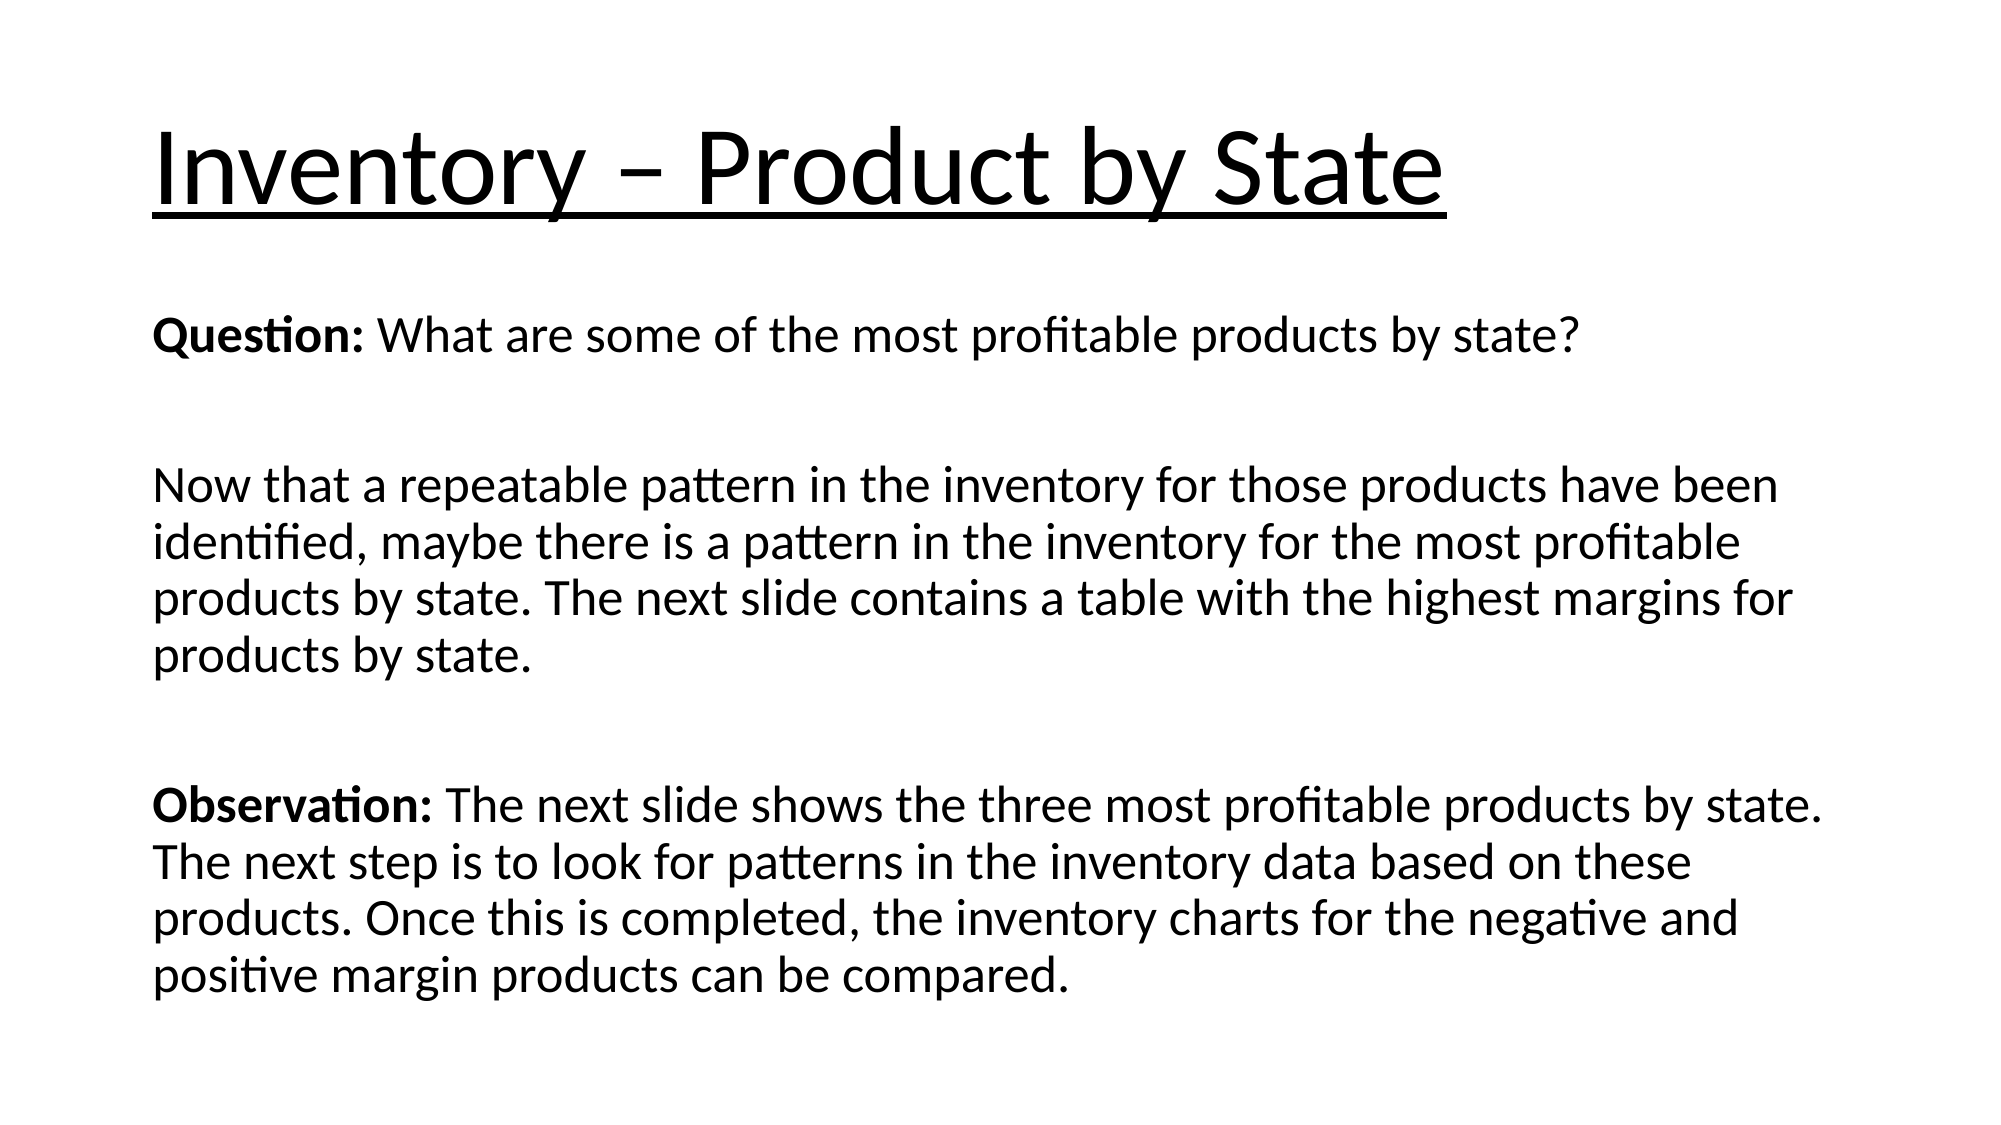

# Inventory – Product by State
Question: What are some of the most profitable products by state?

Now that a repeatable pattern in the inventory for those products have been identified, maybe there is a pattern in the inventory for the most profitable products by state. The next slide contains a table with the highest margins for products by state.

Observation: The next slide shows the three most profitable products by state. The next step is to look for patterns in the inventory data based on these products. Once this is completed, the inventory charts for the negative and positive margin products can be compared.